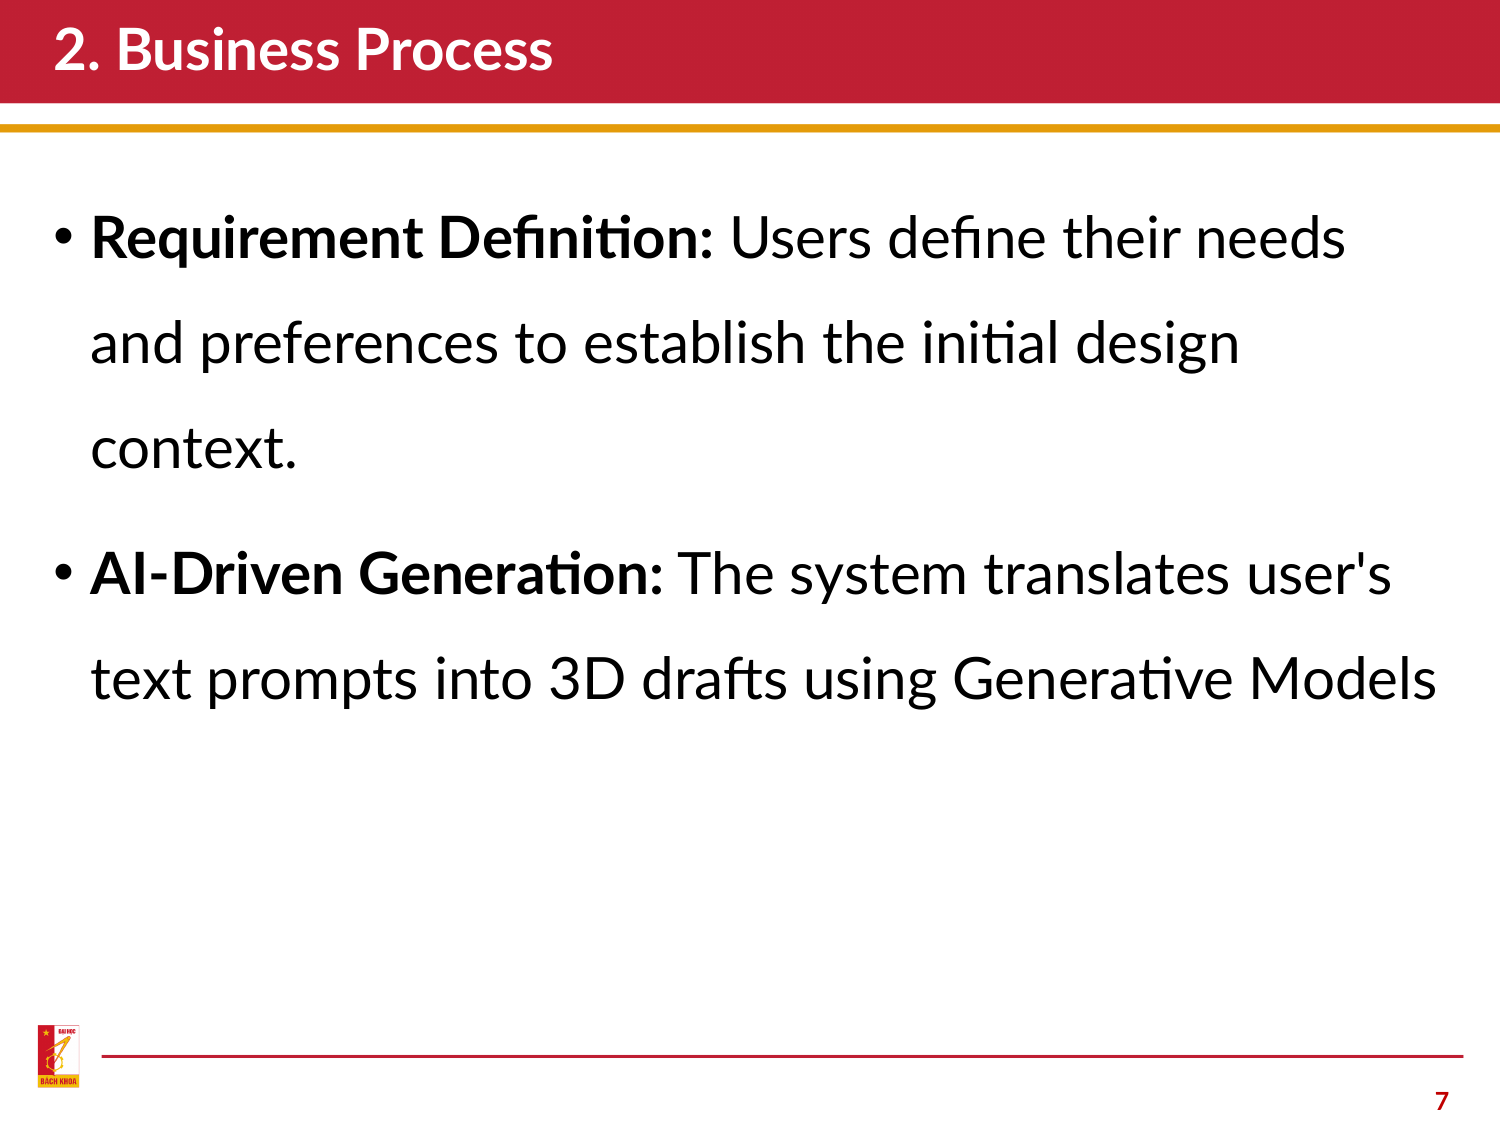

# 2. Business Process
Requirement Definition: Users define their needs and preferences to establish the initial design context.
AI-Driven Generation: The system translates user's text prompts into 3D drafts using Generative Models
7